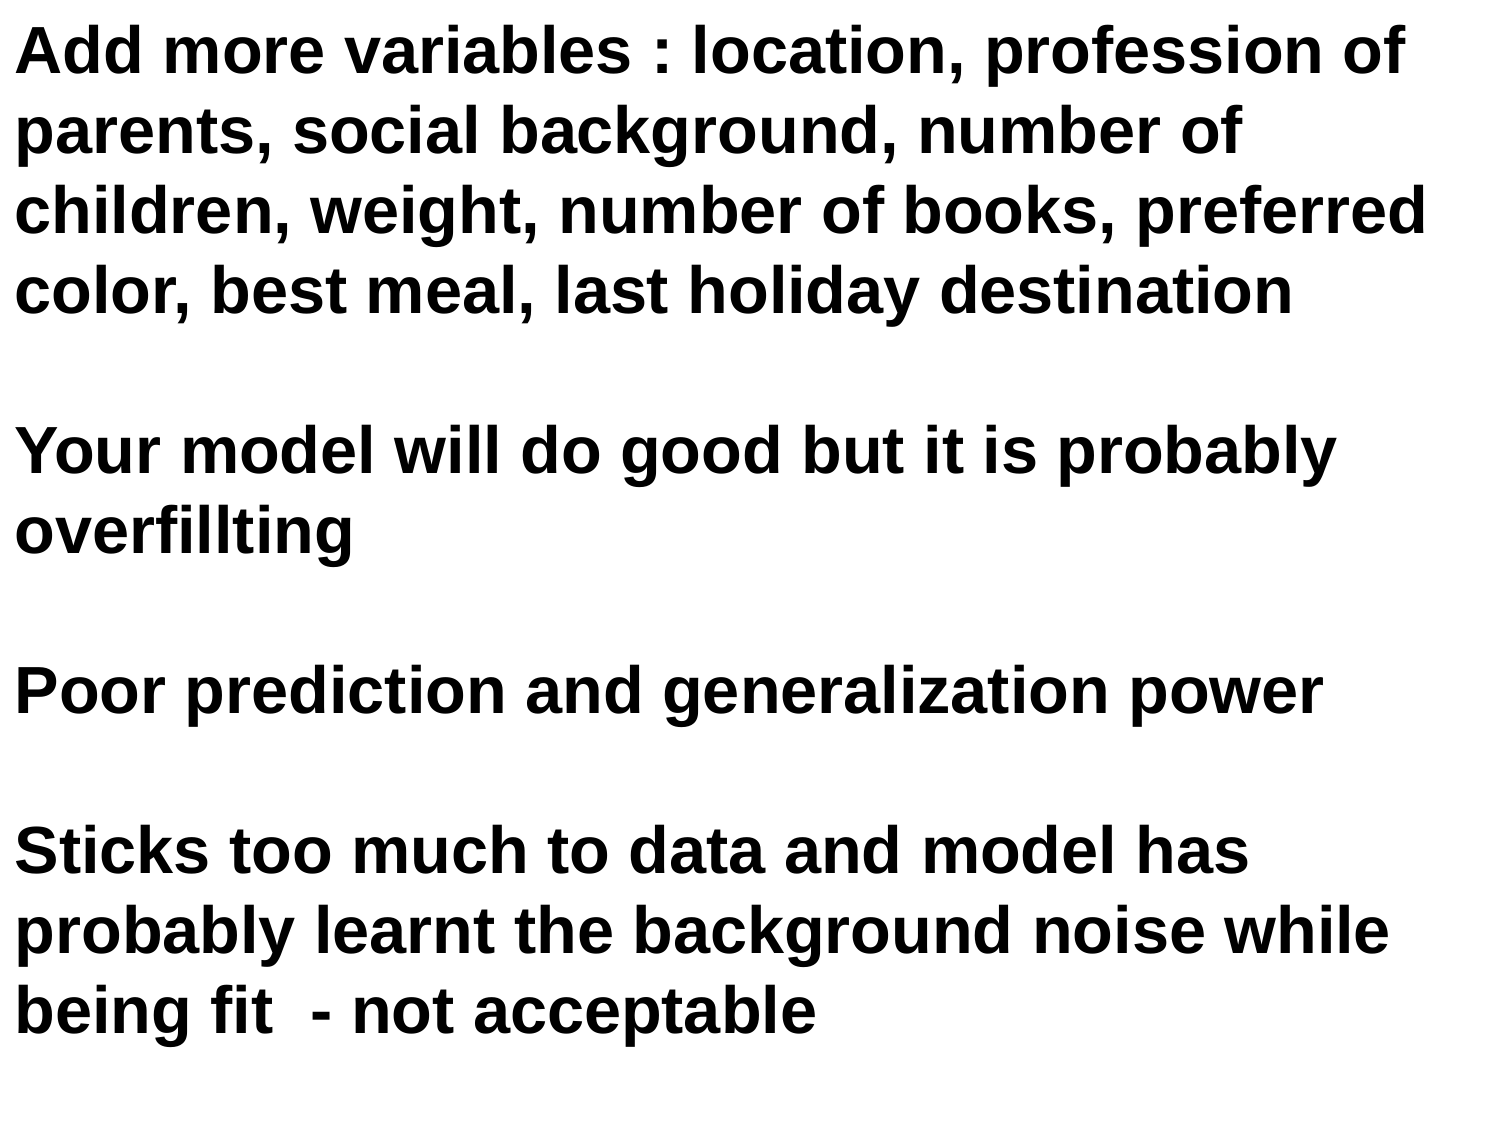

Add more variables : location, profession of parents, social background, number of children, weight, number of books, preferred color, best meal, last holiday destination

Your model will do good but it is probably overfillting

Poor prediction and generalization power

Sticks too much to data and model has probably learnt the background noise while being fit  - not acceptable